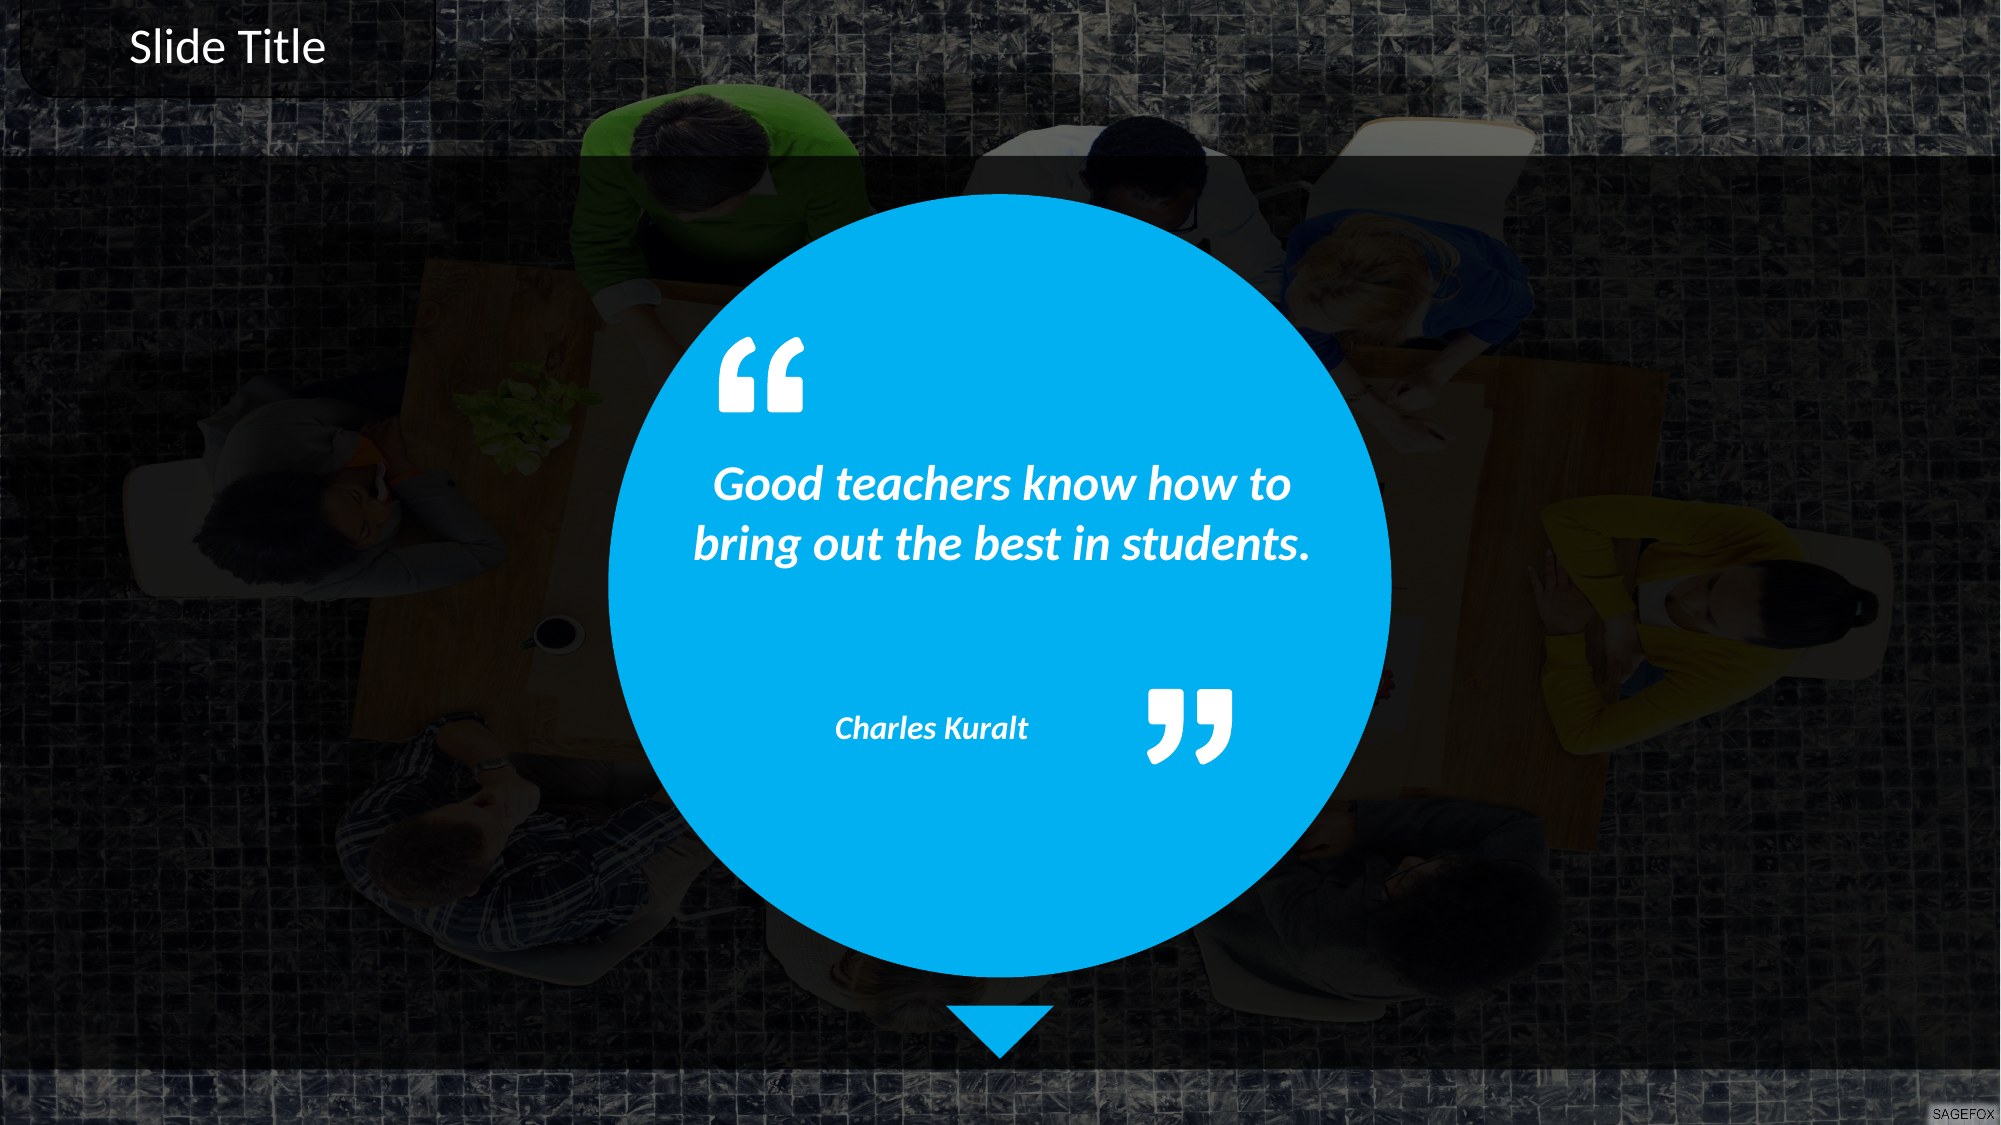

Slide Title

Good teachers know how to bring out the best in students.

Charles Kuralt